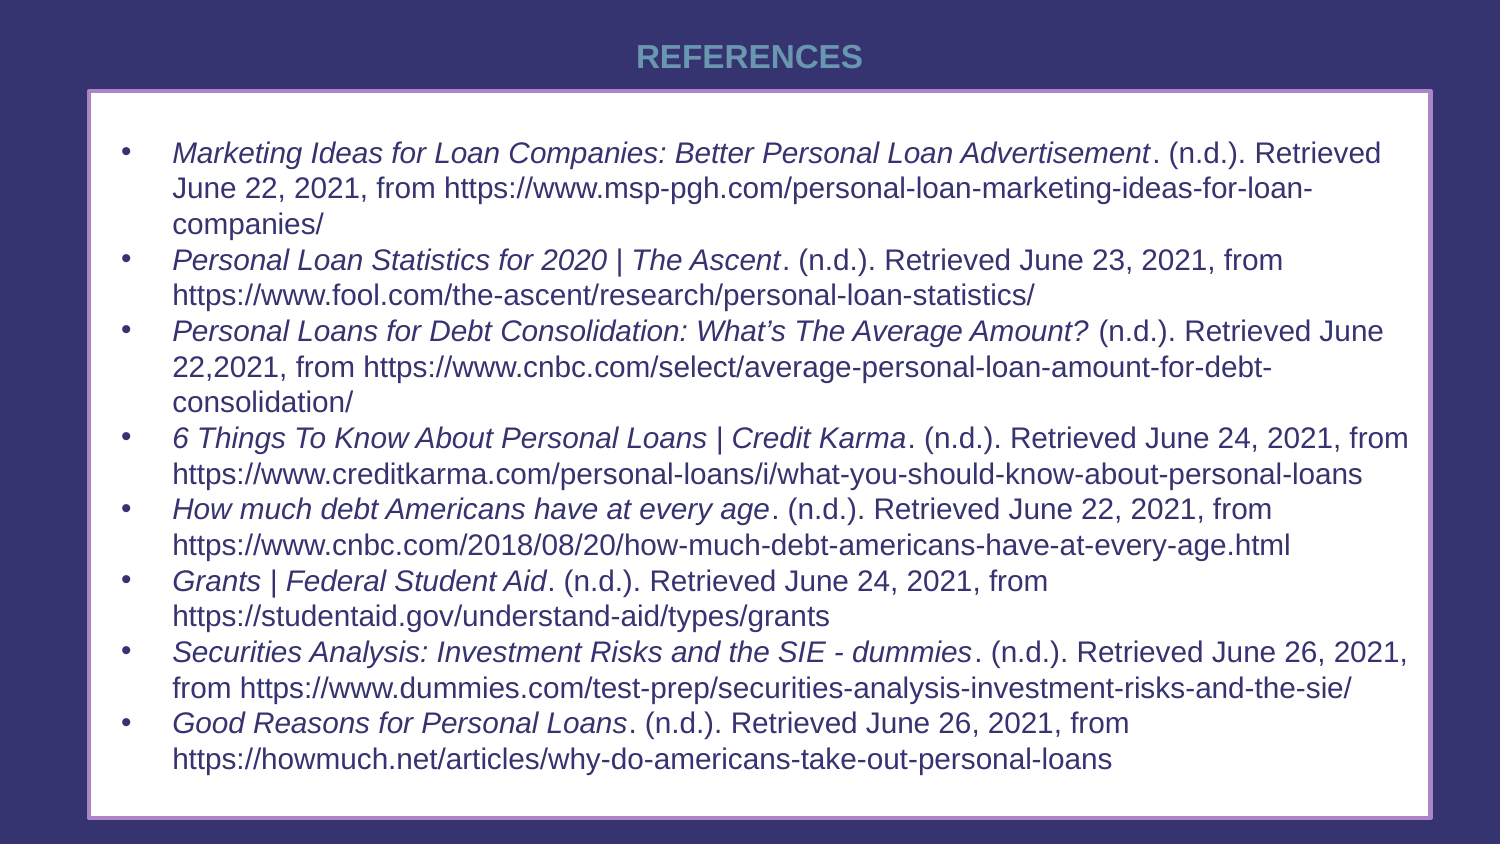

REFERENCES
Marketing Ideas for Loan Companies: Better Personal Loan Advertisement. (n.d.). Retrieved June 22, 2021, from https://www.msp-pgh.com/personal-loan-marketing-ideas-for-loan-companies/
Personal Loan Statistics for 2020 | The Ascent. (n.d.). Retrieved June 23, 2021, from https://www.fool.com/the-ascent/research/personal-loan-statistics/
Personal Loans for Debt Consolidation: What’s The Average Amount? (n.d.). Retrieved June 22,2021, from https://www.cnbc.com/select/average-personal-loan-amount-for-debt-consolidation/
6 Things To Know About Personal Loans | Credit Karma. (n.d.). Retrieved June 24, 2021, from https://www.creditkarma.com/personal-loans/i/what-you-should-know-about-personal-loans
How much debt Americans have at every age. (n.d.). Retrieved June 22, 2021, from https://www.cnbc.com/2018/08/20/how-much-debt-americans-have-at-every-age.html
Grants | Federal Student Aid. (n.d.). Retrieved June 24, 2021, from https://studentaid.gov/understand-aid/types/grants
Securities Analysis: Investment Risks and the SIE - dummies. (n.d.). Retrieved June 26, 2021, from https://www.dummies.com/test-prep/securities-analysis-investment-risks-and-the-sie/
Good Reasons for Personal Loans. (n.d.). Retrieved June 26, 2021, from https://howmuch.net/articles/why-do-americans-take-out-personal-loans